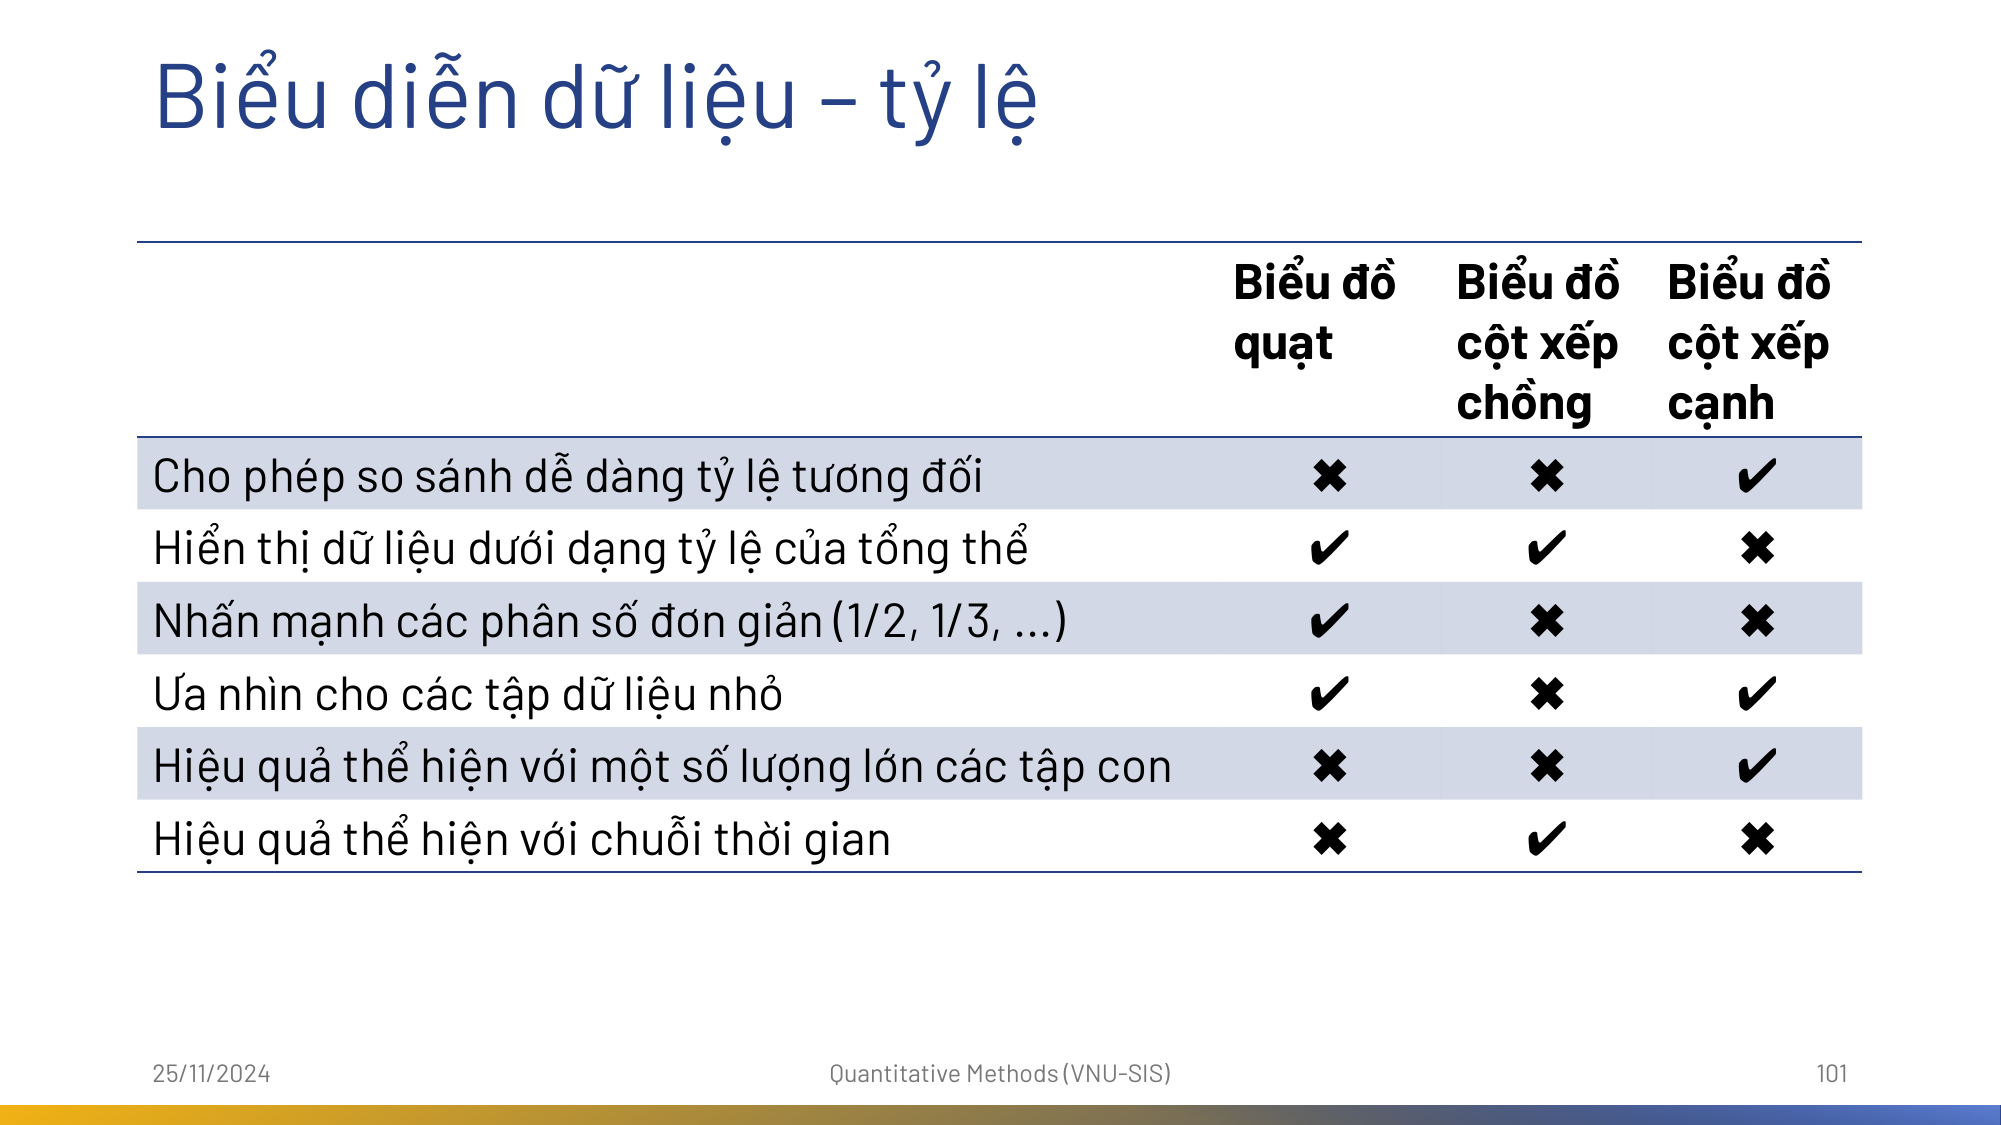

# Biểu diễn dữ liệu – tỷ lệ
|  | Biểu đồ quạt | Biểu đồ cột xếp chồng | Biểu đồ cột xếp cạnh |
| --- | --- | --- | --- |
| Cho phép so sánh dễ dàng tỷ lệ tương đối | ✖ | ✖ | ✔ |
| Hiển thị dữ liệu dưới dạng tỷ lệ của tổng thể | ✔ | ✔ | ✖ |
| Nhấn mạnh các phân số đơn giản (1/2, 1/3, ...) | ✔ | ✖ | ✖ |
| Ưa nhìn cho các tập dữ liệu nhỏ | ✔ | ✖ | ✔ |
| Hiệu quả thể hiện với một số lượng lớn các tập con | ✖ | ✖ | ✔ |
| Hiệu quả thể hiện với chuỗi thời gian | ✖ | ✔ | ✖ |
25/11/2024
Quantitative Methods (VNU-SIS)
101